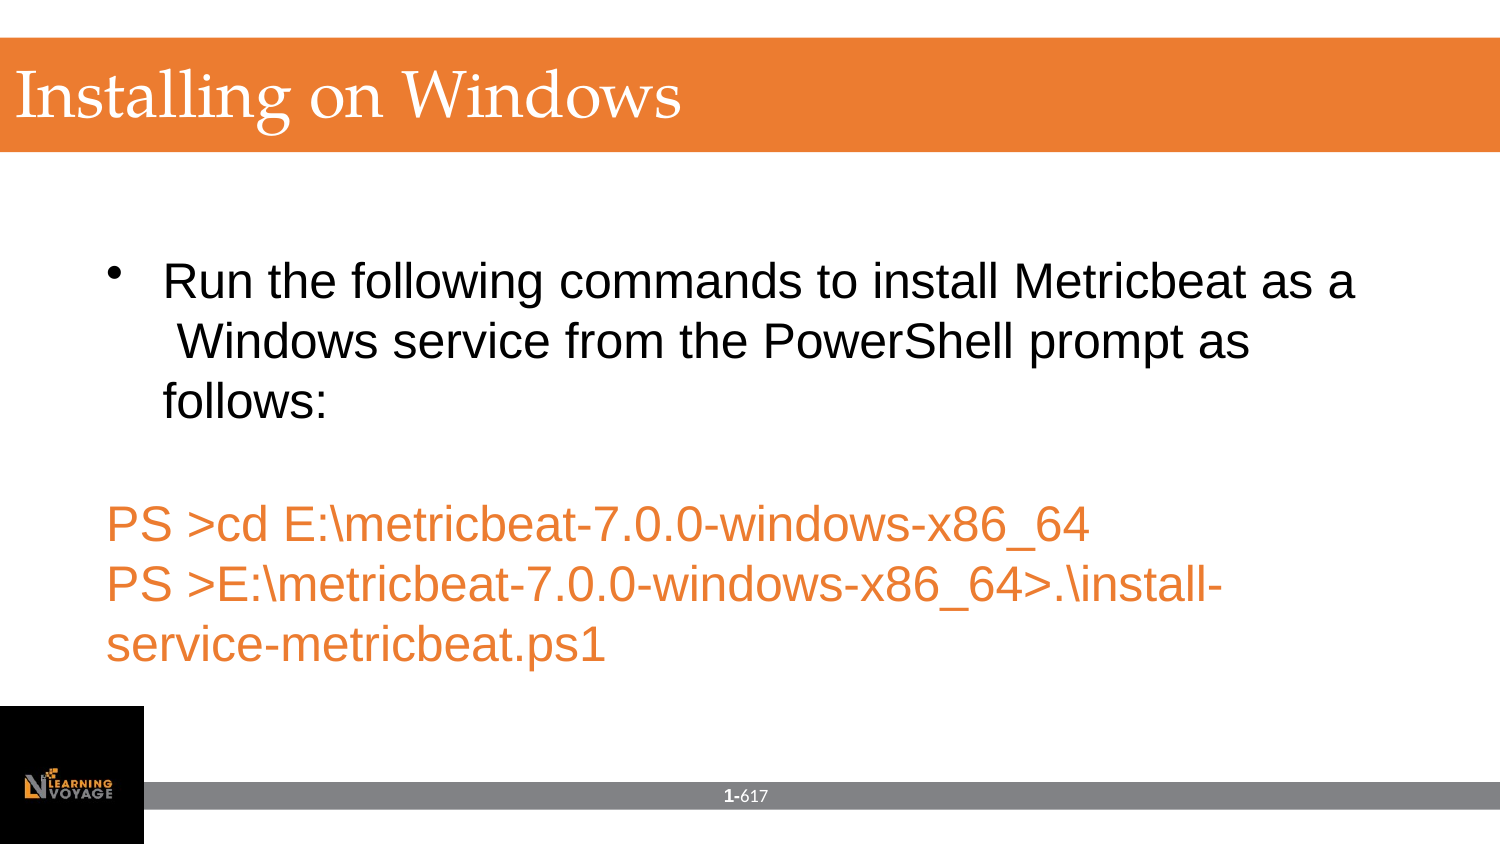

# Installing on Windows
Run the following commands to install Metricbeat as a  Windows service from the PowerShell prompt as  follows:

PS >cd E:\metricbeat-7.0.0-windows-x86_64
PS >E:\metricbeat-7.0.0-windows-x86_64>.\install-
service-metricbeat.ps1
1-617